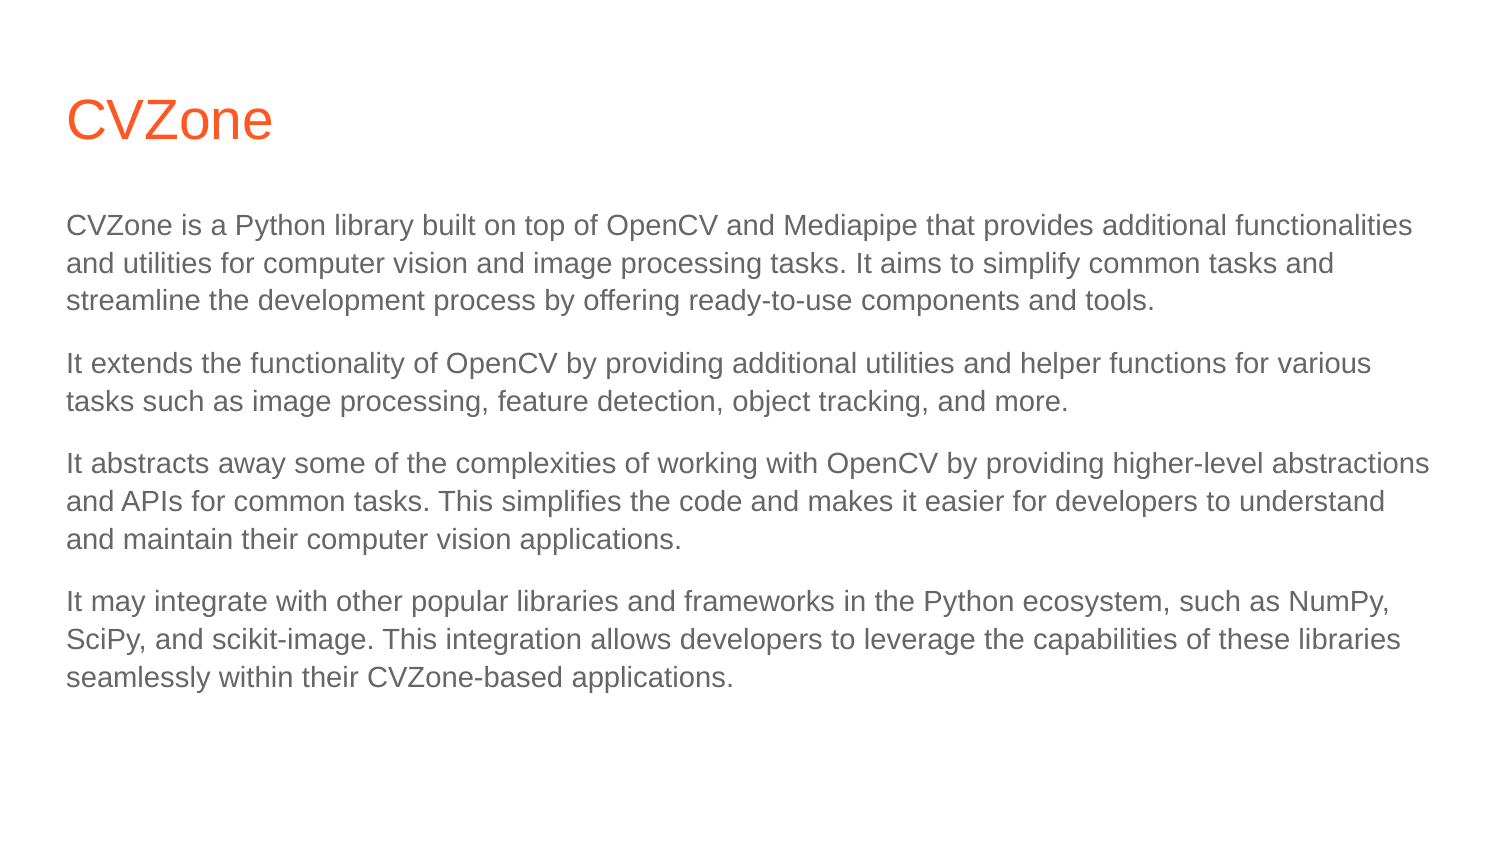

# CVZone
CVZone is a Python library built on top of OpenCV and Mediapipe that provides additional functionalities and utilities for computer vision and image processing tasks. It aims to simplify common tasks and streamline the development process by offering ready-to-use components and tools.
It extends the functionality of OpenCV by providing additional utilities and helper functions for various tasks such as image processing, feature detection, object tracking, and more.
It abstracts away some of the complexities of working with OpenCV by providing higher-level abstractions and APIs for common tasks. This simplifies the code and makes it easier for developers to understand and maintain their computer vision applications.
It may integrate with other popular libraries and frameworks in the Python ecosystem, such as NumPy, SciPy, and scikit-image. This integration allows developers to leverage the capabilities of these libraries seamlessly within their CVZone-based applications.